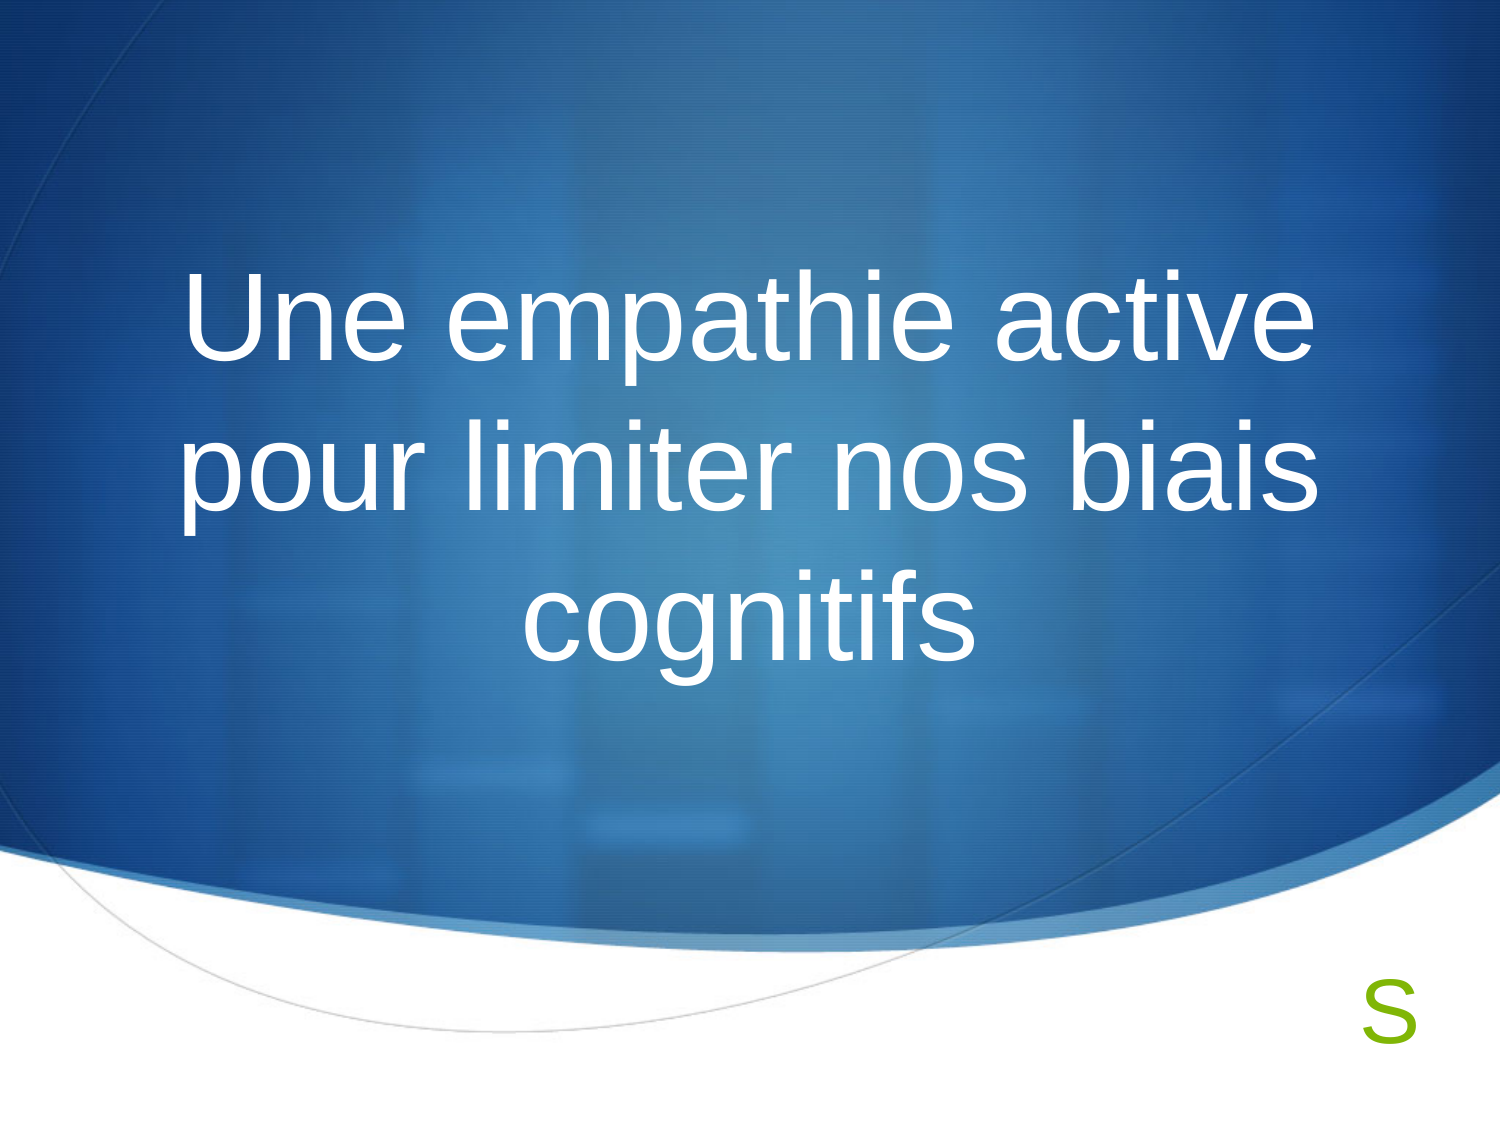

# Une empathie active pour limiter nos biais cognitifs